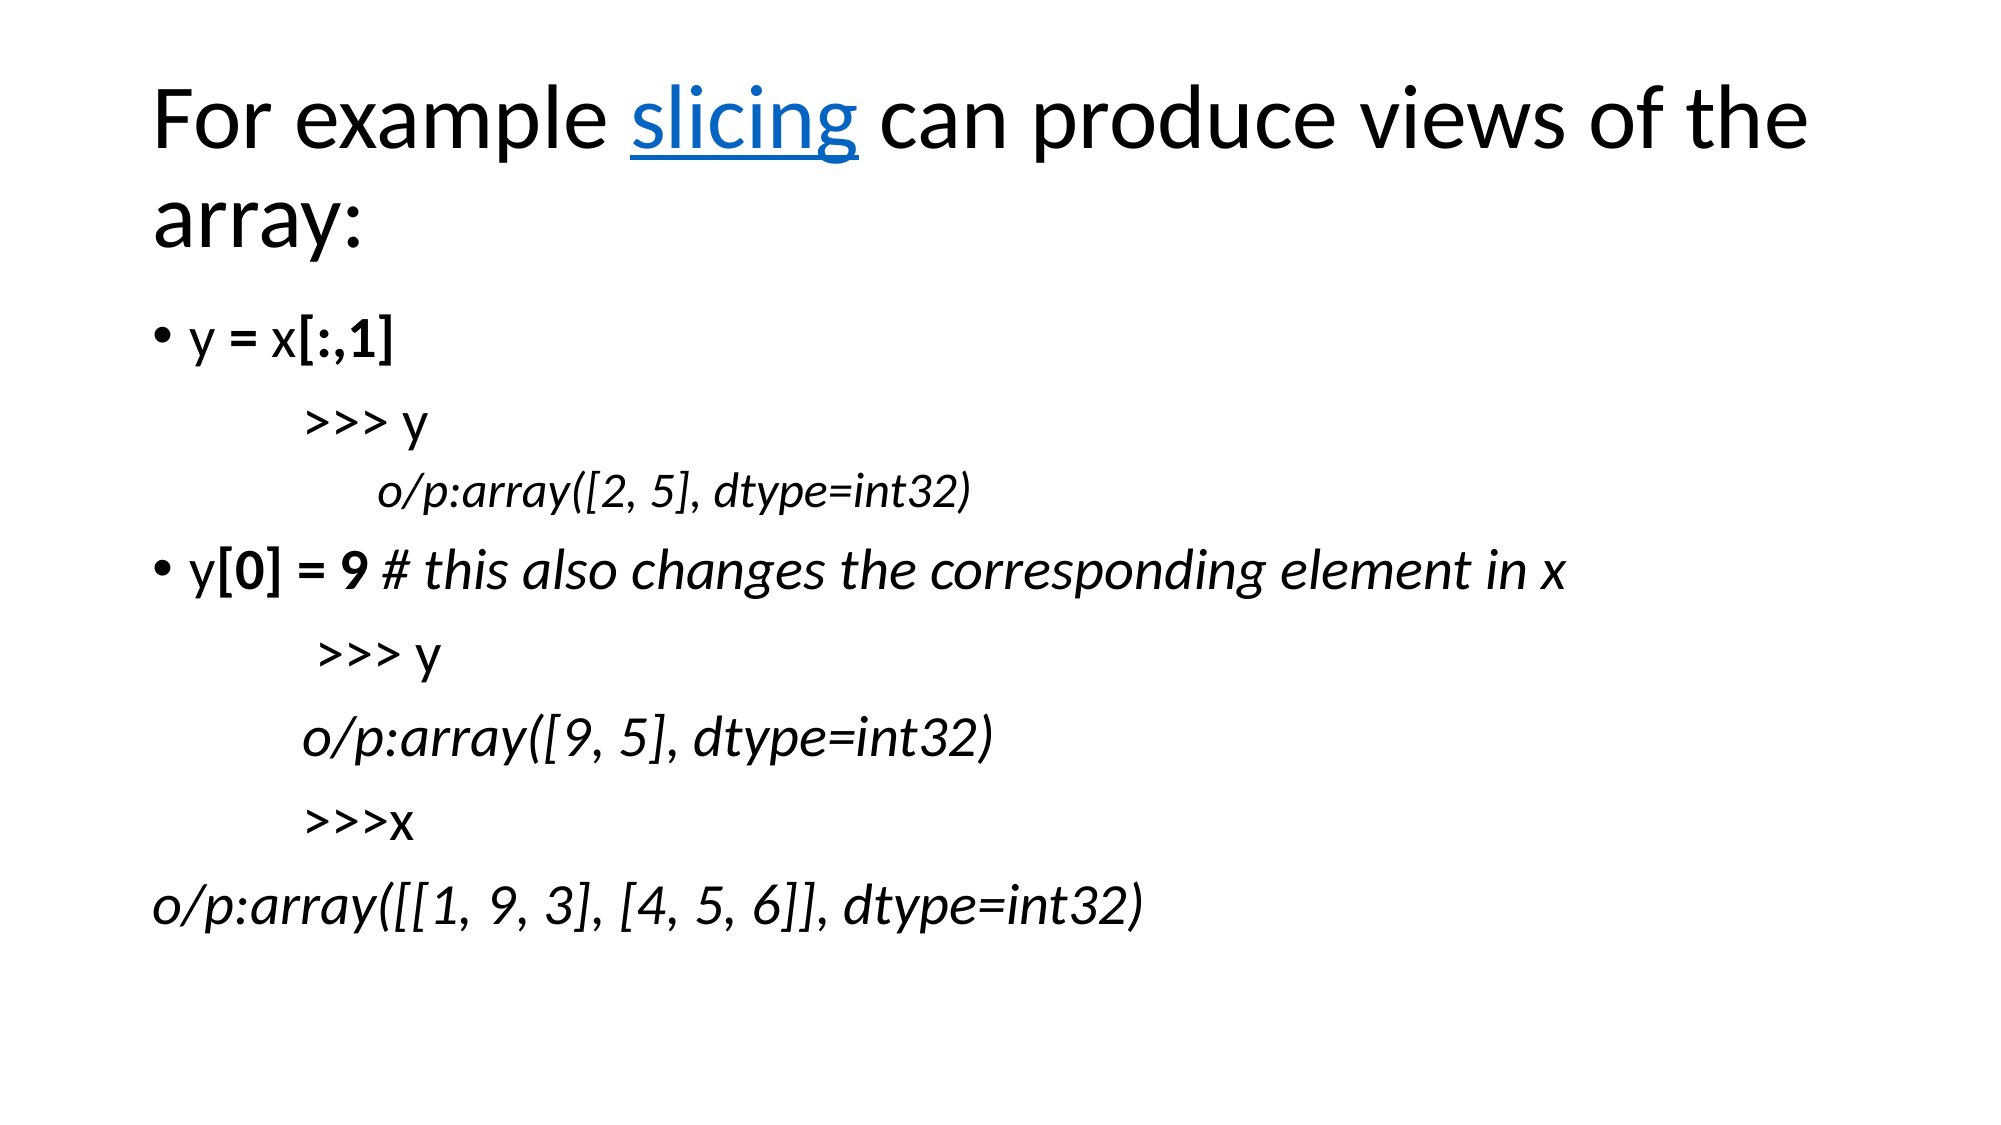

# For example slicing can produce views of the array:
y = x[:,1]
	>>> y
	o/p:array([2, 5], dtype=int32)
y[0] = 9 # this also changes the corresponding element in x
	 >>> y
	o/p:array([9, 5], dtype=int32)
	>>>x
o/p:array([[1, 9, 3], [4, 5, 6]], dtype=int32)